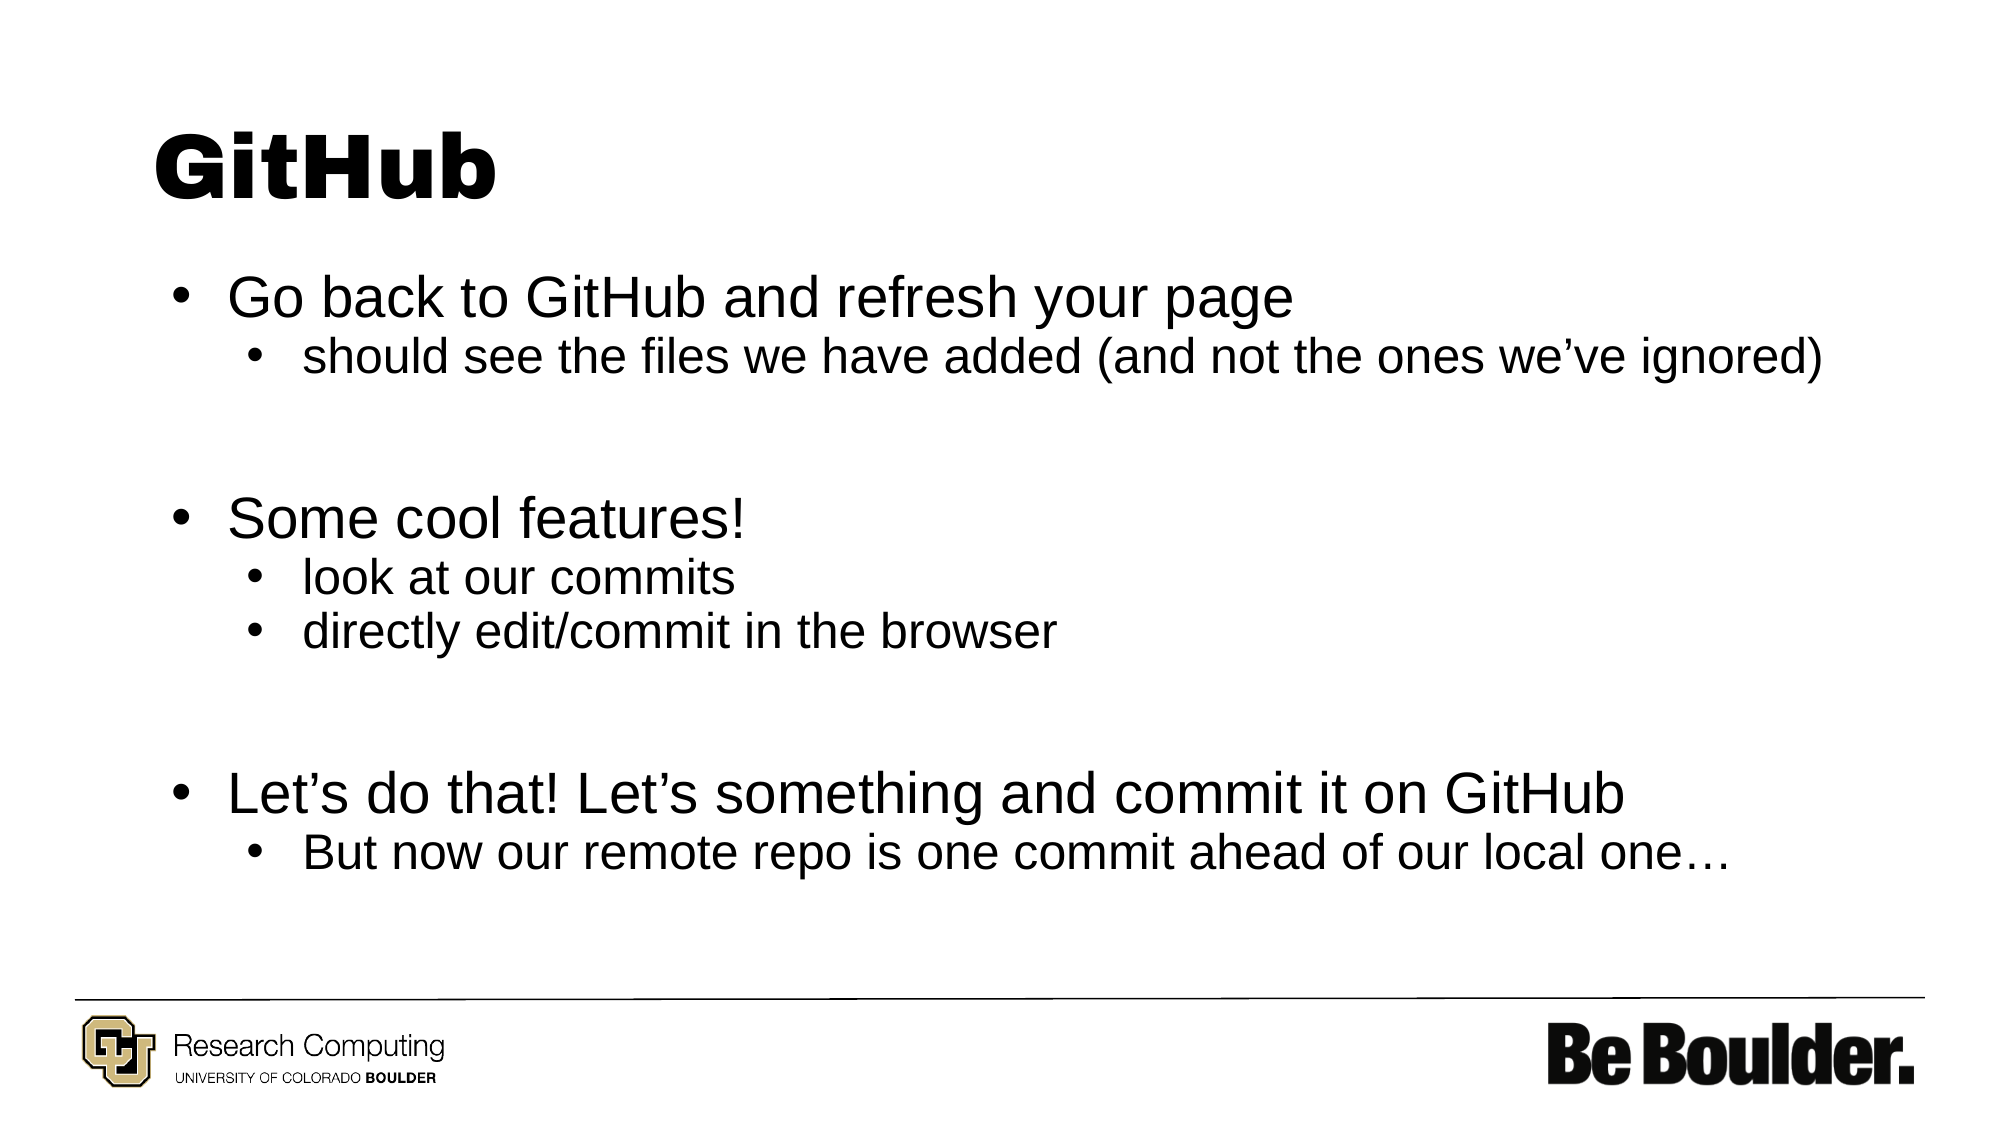

# GitHub
Go back to GitHub and refresh your page
should see the files we have added (and not the ones we’ve ignored)

Some cool features!
look at our commits
directly edit/commit in the browser

Let’s do that! Let’s something and commit it on GitHub
But now our remote repo is one commit ahead of our local one…